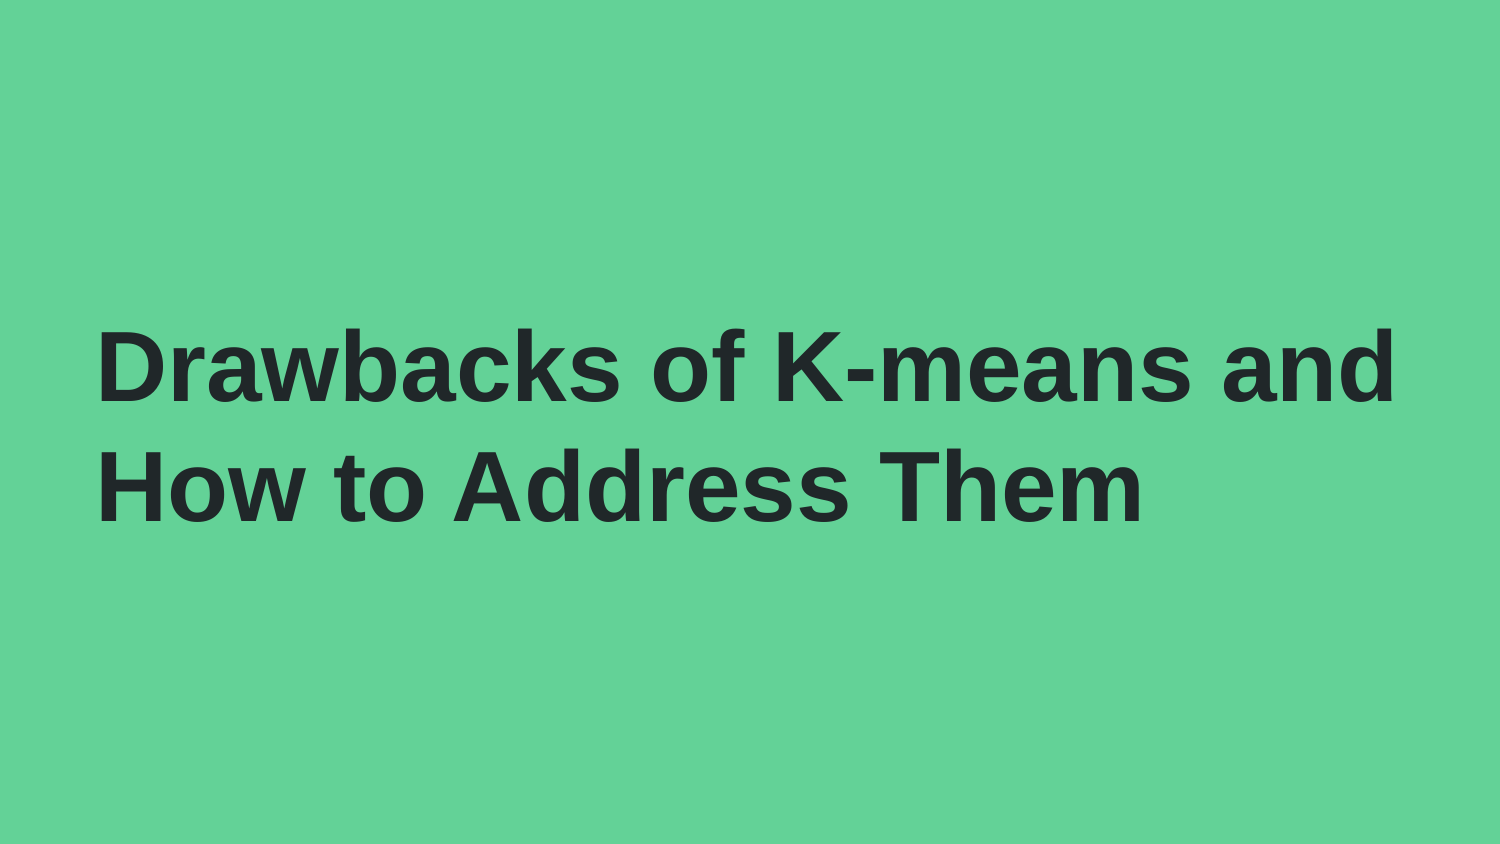

# Drawbacks of K-means and How to Address Them